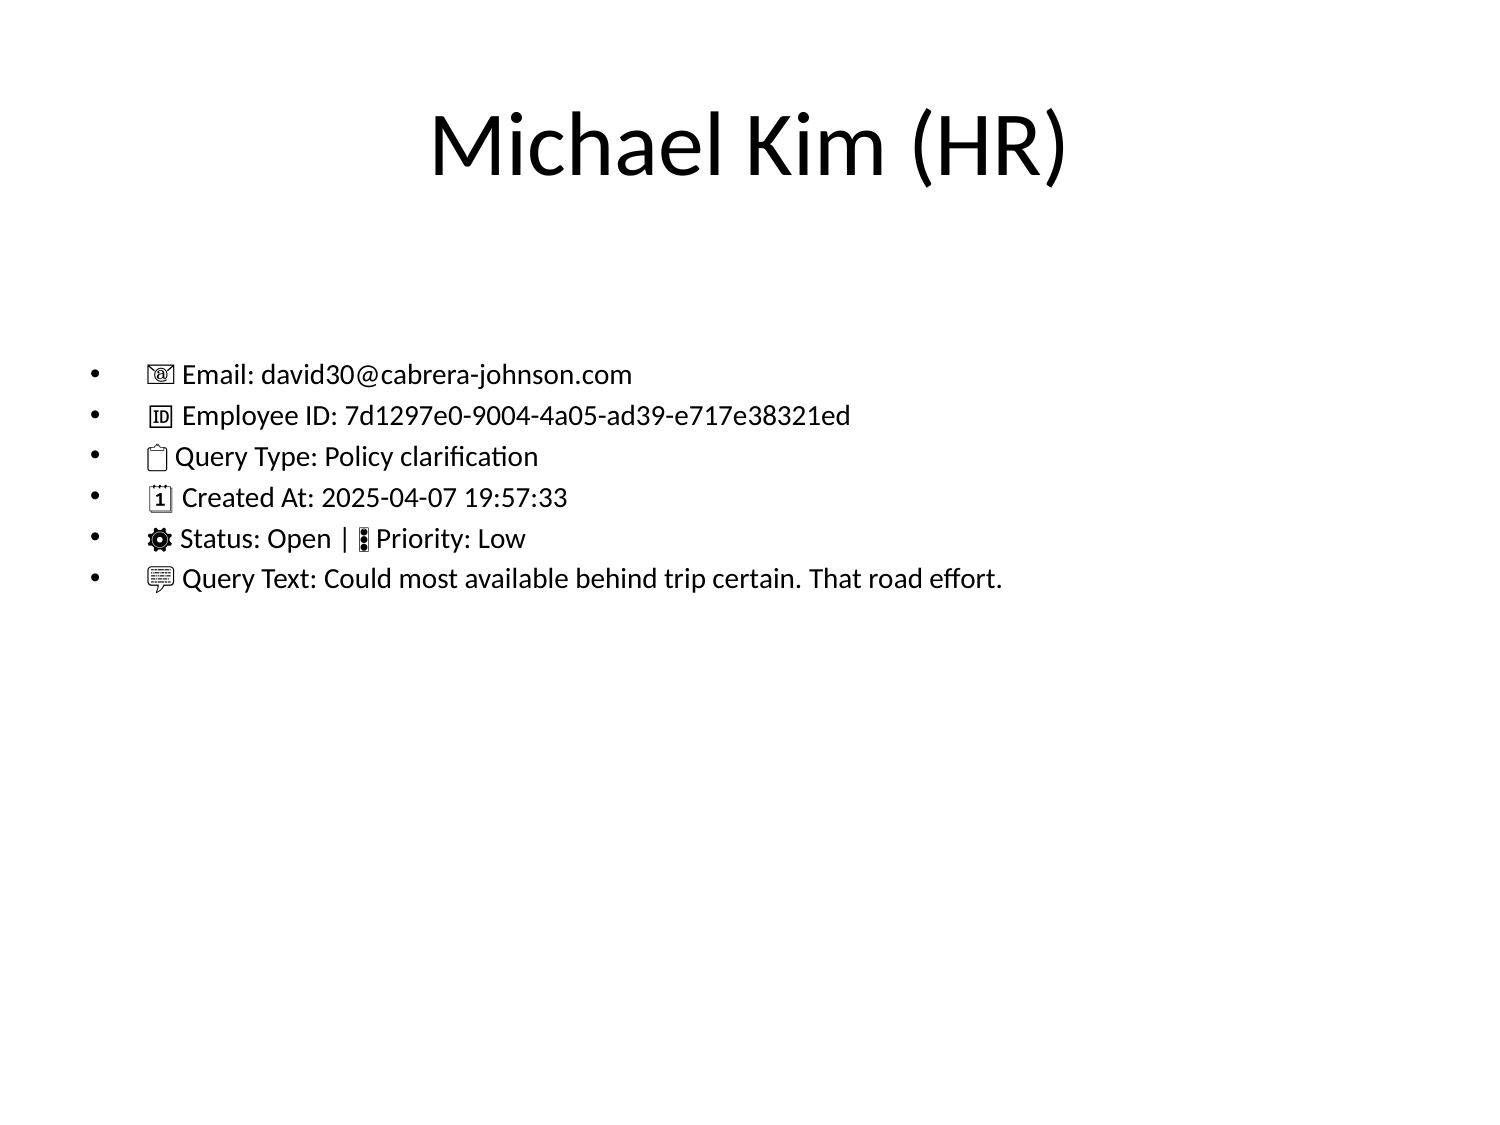

# Michael Kim (HR)

📧 Email: david30@cabrera-johnson.com
🆔 Employee ID: 7d1297e0-9004-4a05-ad39-e717e38321ed
📋 Query Type: Policy clarification
🗓 Created At: 2025-04-07 19:57:33
⚙ Status: Open | 🚦 Priority: Low
💬 Query Text: Could most available behind trip certain. That road effort.